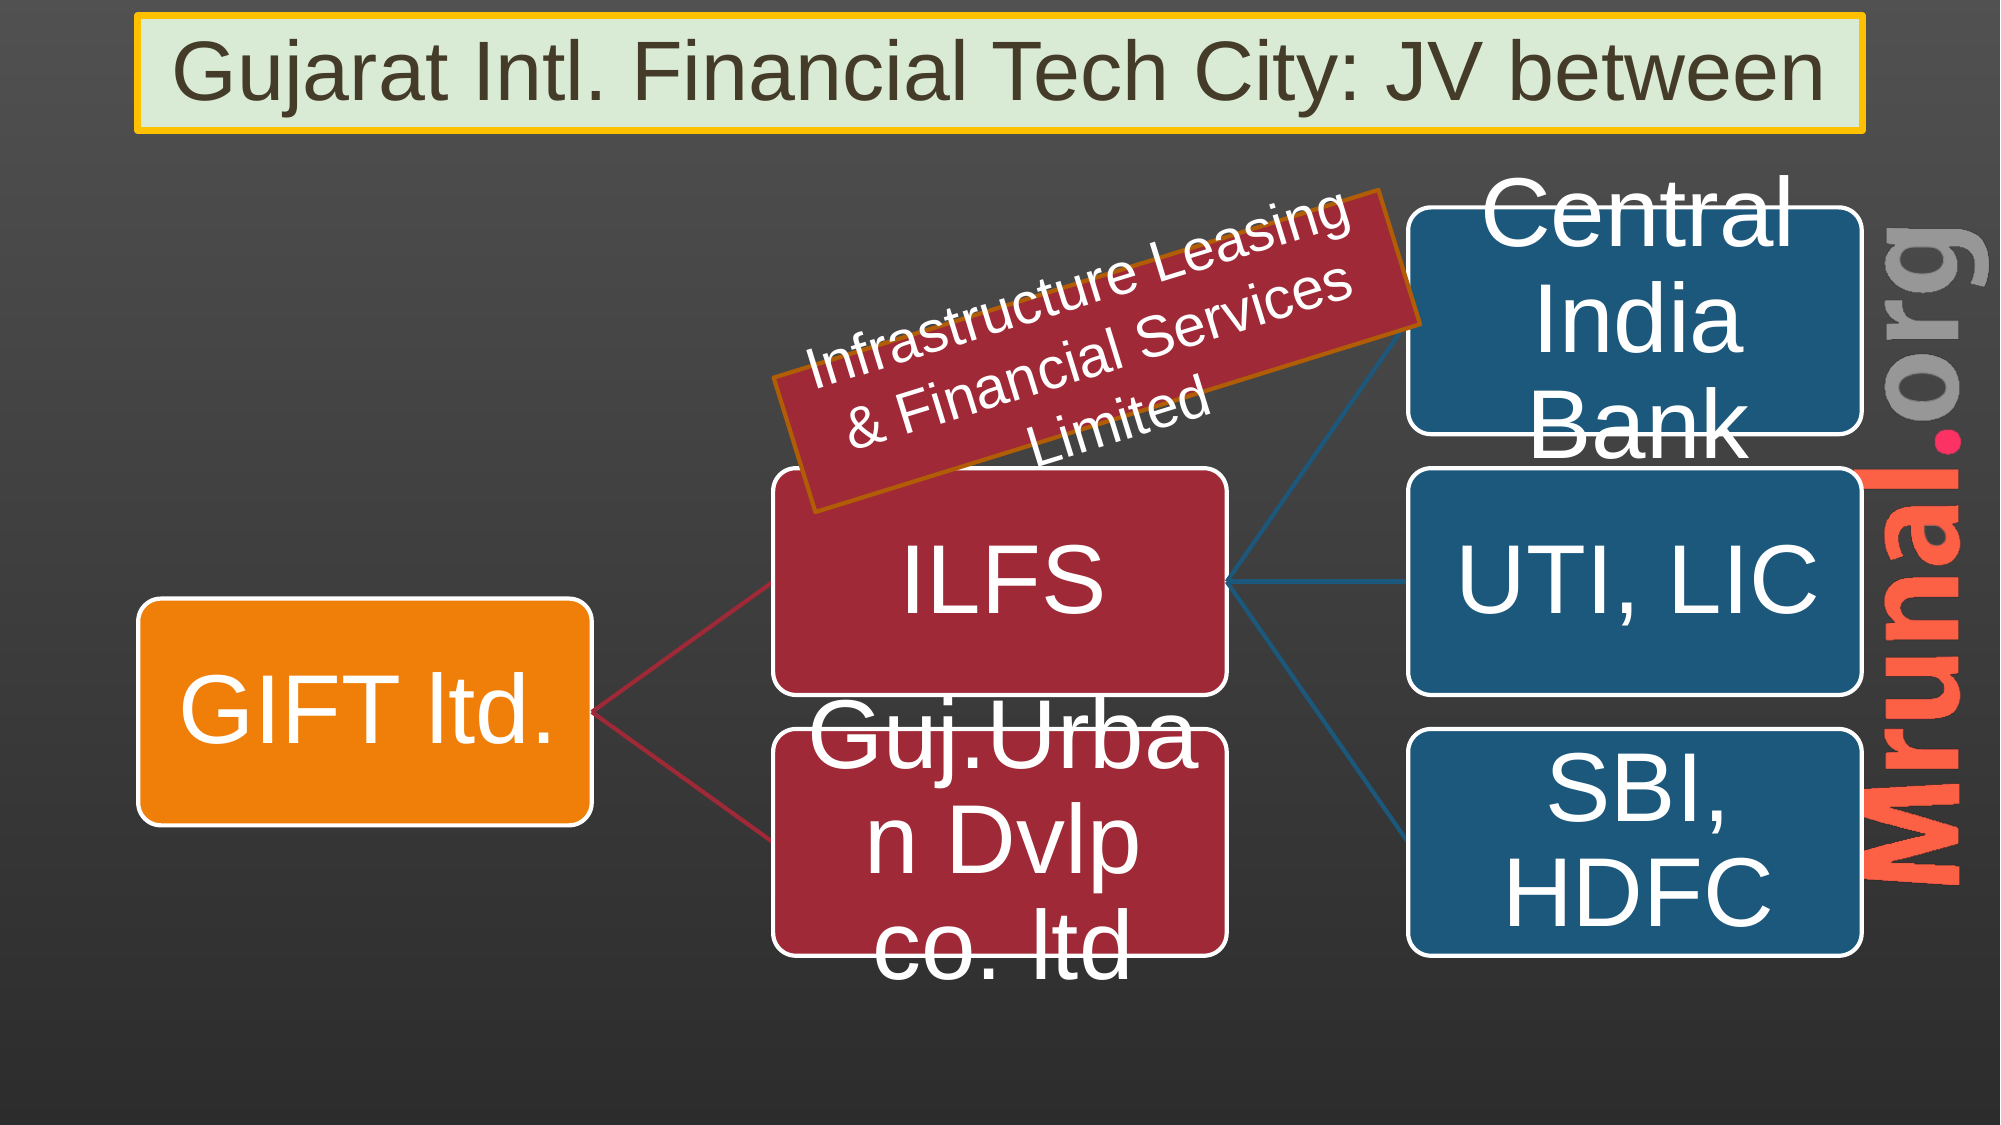

# Gujarat Intl. Financial Tech City: JV between
GIFT ltd.

ILFS

Central India Bank

UTI, LIC

SBI, HDFC

Guj.Urban Dvlp co. ltd
Infrastructure Leasing & Financial Services Limited